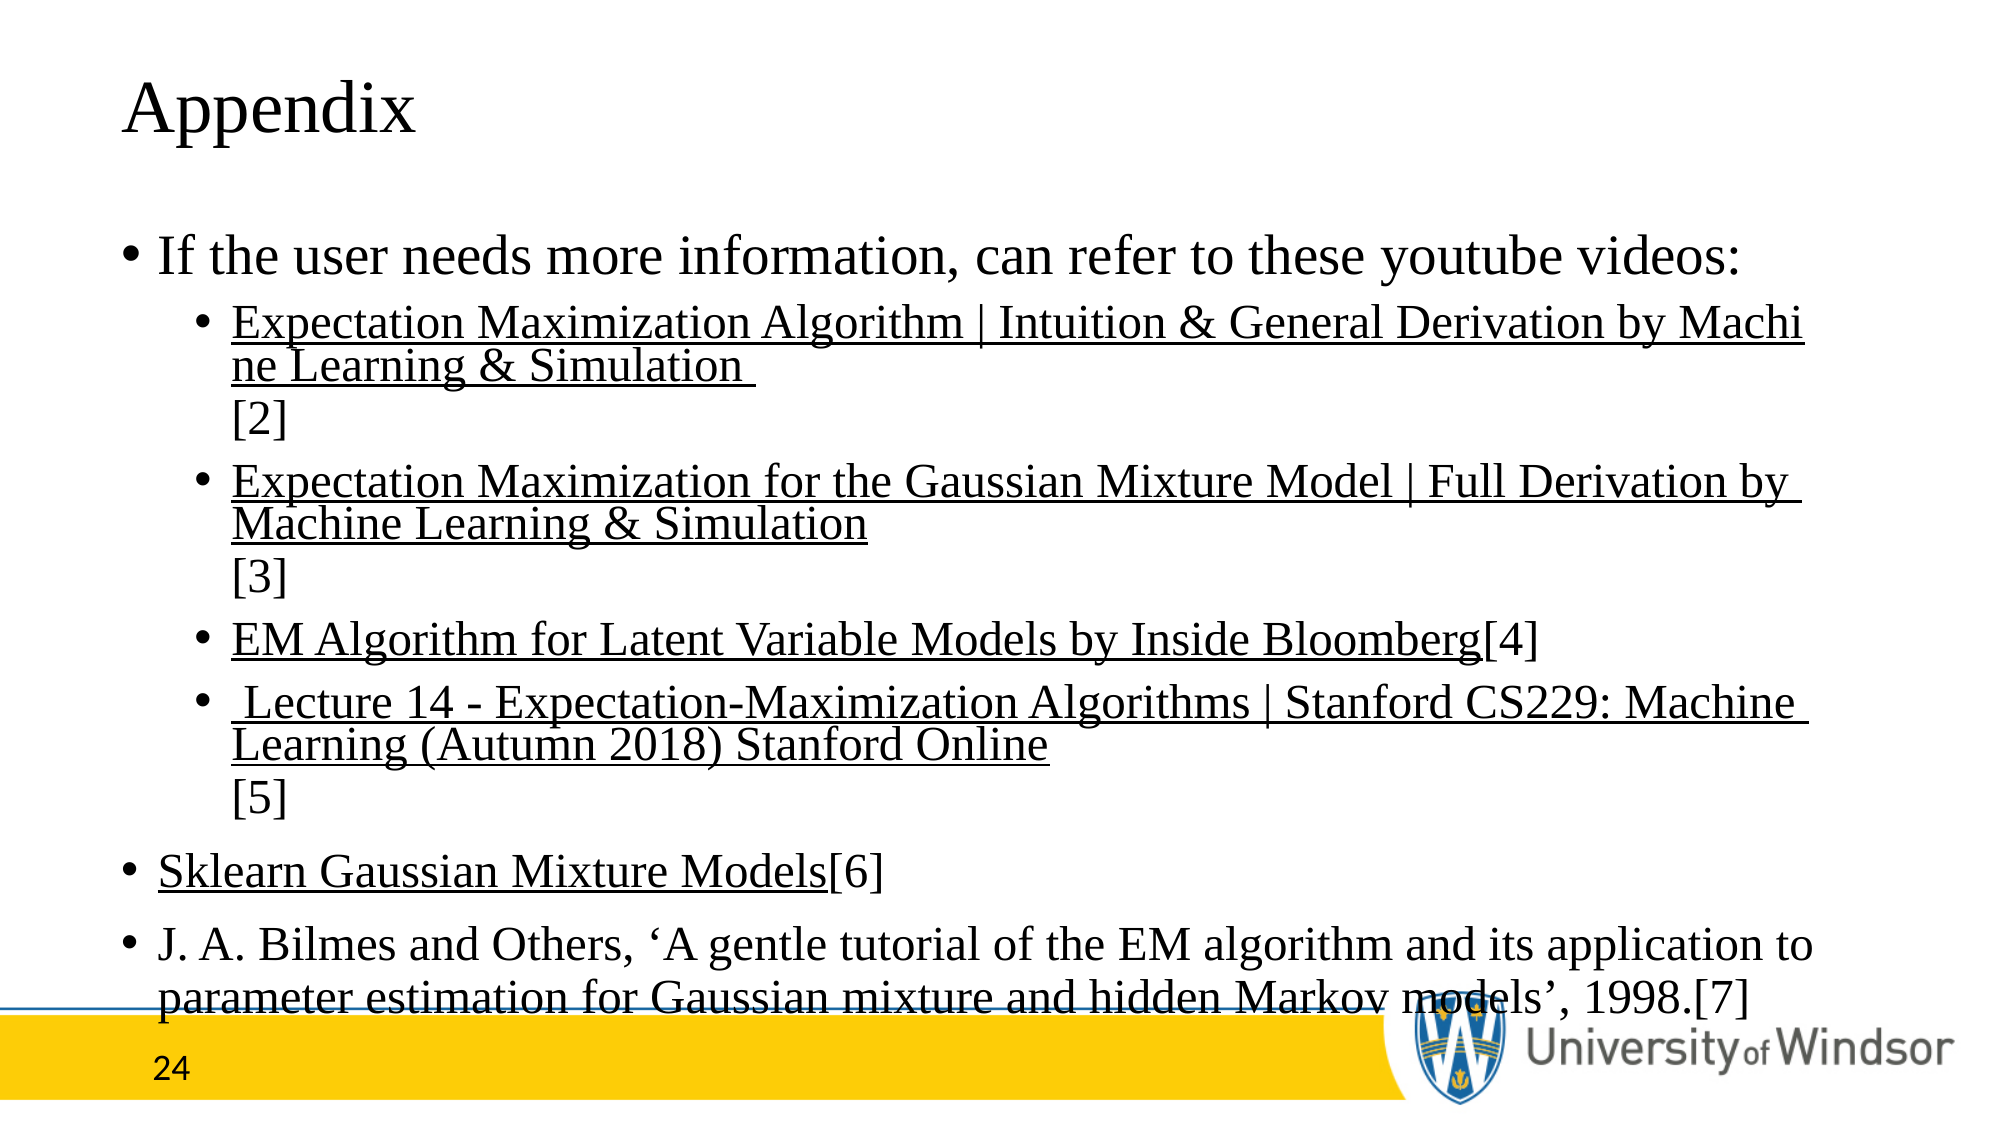

# Appendix
If the user needs more information, can refer to these youtube videos:
Expectation Maximization Algorithm | Intuition & General Derivation by Machine Learning & Simulation [2]
Expectation Maximization for the Gaussian Mixture Model | Full Derivation by Machine Learning & Simulation[3]
EM Algorithm for Latent Variable Models by Inside Bloomberg[4]
 Lecture 14 - Expectation-Maximization Algorithms | Stanford CS229: Machine Learning (Autumn 2018) Stanford Online[5]
Sklearn Gaussian Mixture Models[6]
J. A. Bilmes and Others, ‘A gentle tutorial of the EM algorithm and its application to parameter estimation for Gaussian mixture and hidden Markov models’, 1998.[7]

24